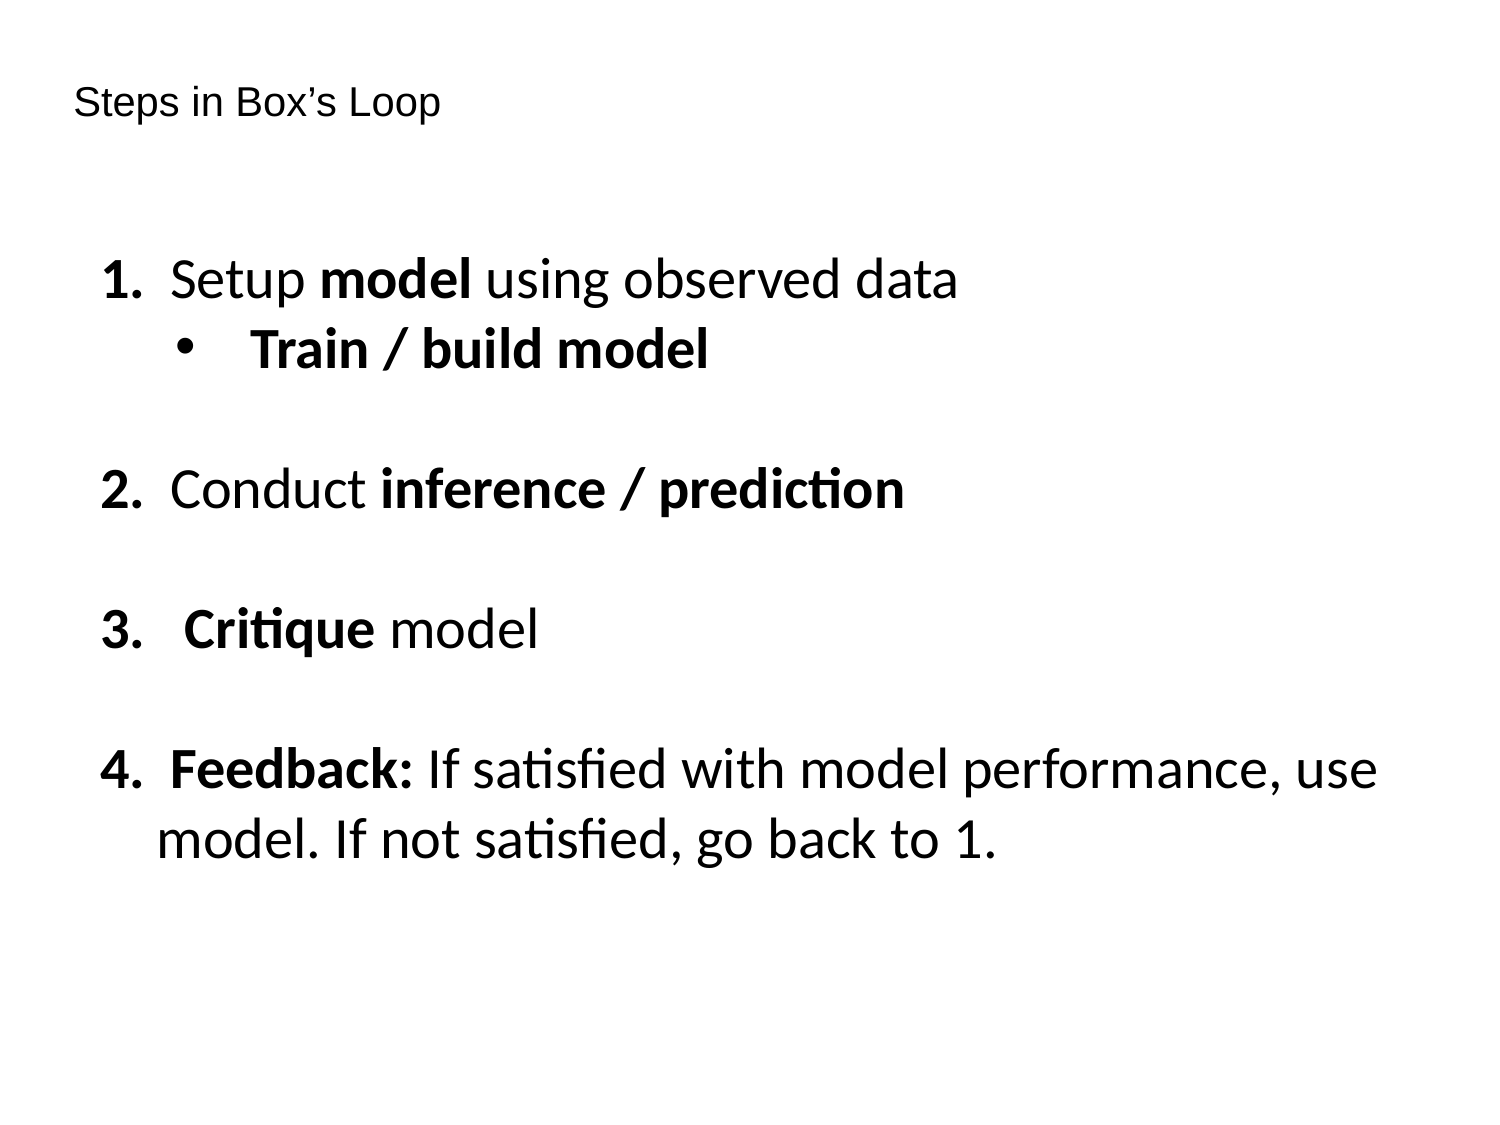

Steps in Box’s Loop
 Setup model using observed data
Train / build model

 Conduct inference / prediction

Critique model

 Feedback: If satisfied with model performance, use model. If not satisfied, go back to 1.